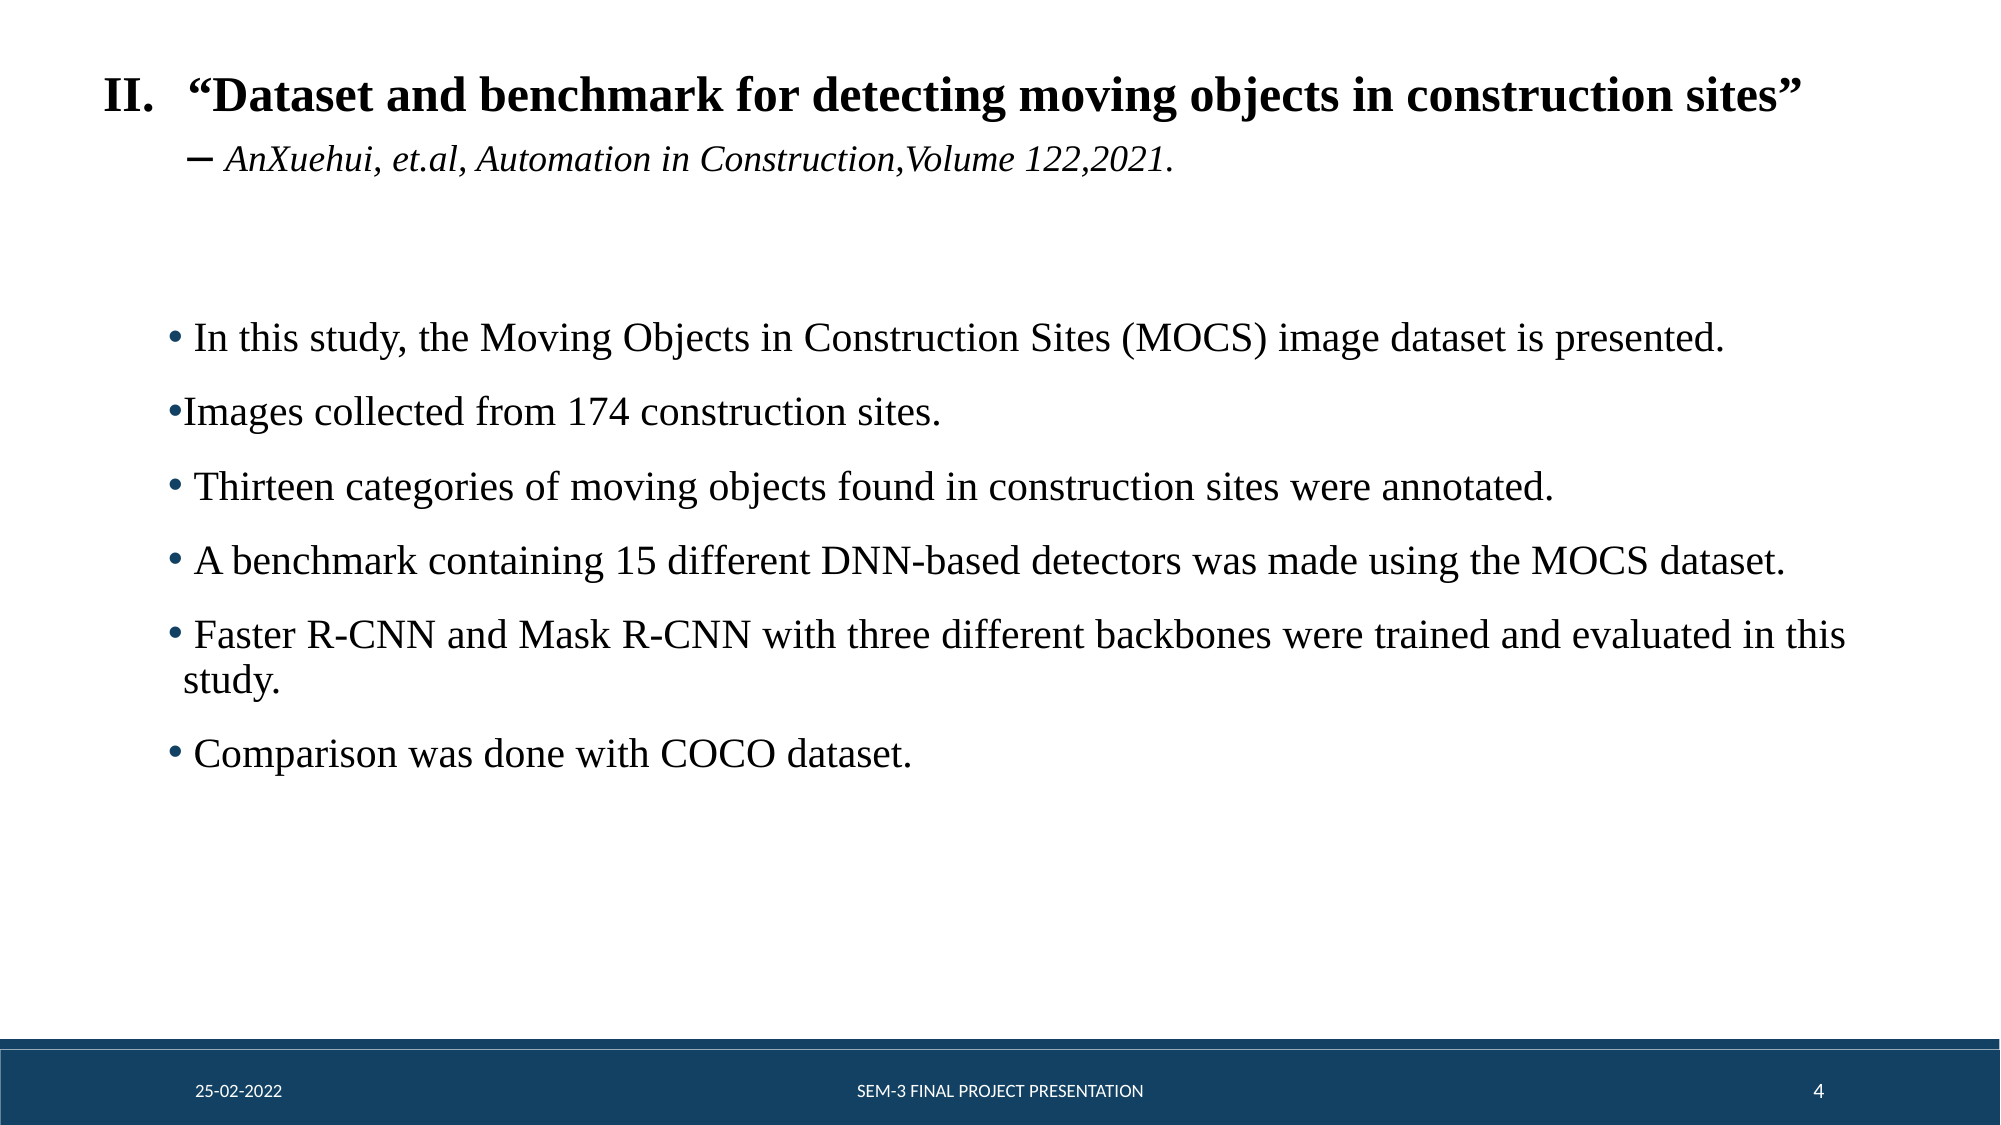

“Dataset and benchmark for detecting moving objects in construction sites”      – AnXuehui, et.al, Automation in Construction,Volume 122,2021.

 In this study, the Moving Objects in Construction Sites (MOCS) image dataset is presented.
Images collected from 174 construction sites.
 Thirteen categories of moving objects found in construction sites were annotated.
 A benchmark containing 15 different DNN-based detectors was made using the MOCS dataset.
 Faster R-CNN and Mask R-CNN with three different backbones were trained and evaluated in this study.
 Comparison was done with COCO dataset.
25-02-2022
SEM-3 FINAL PROJECT PRESENTATION
4